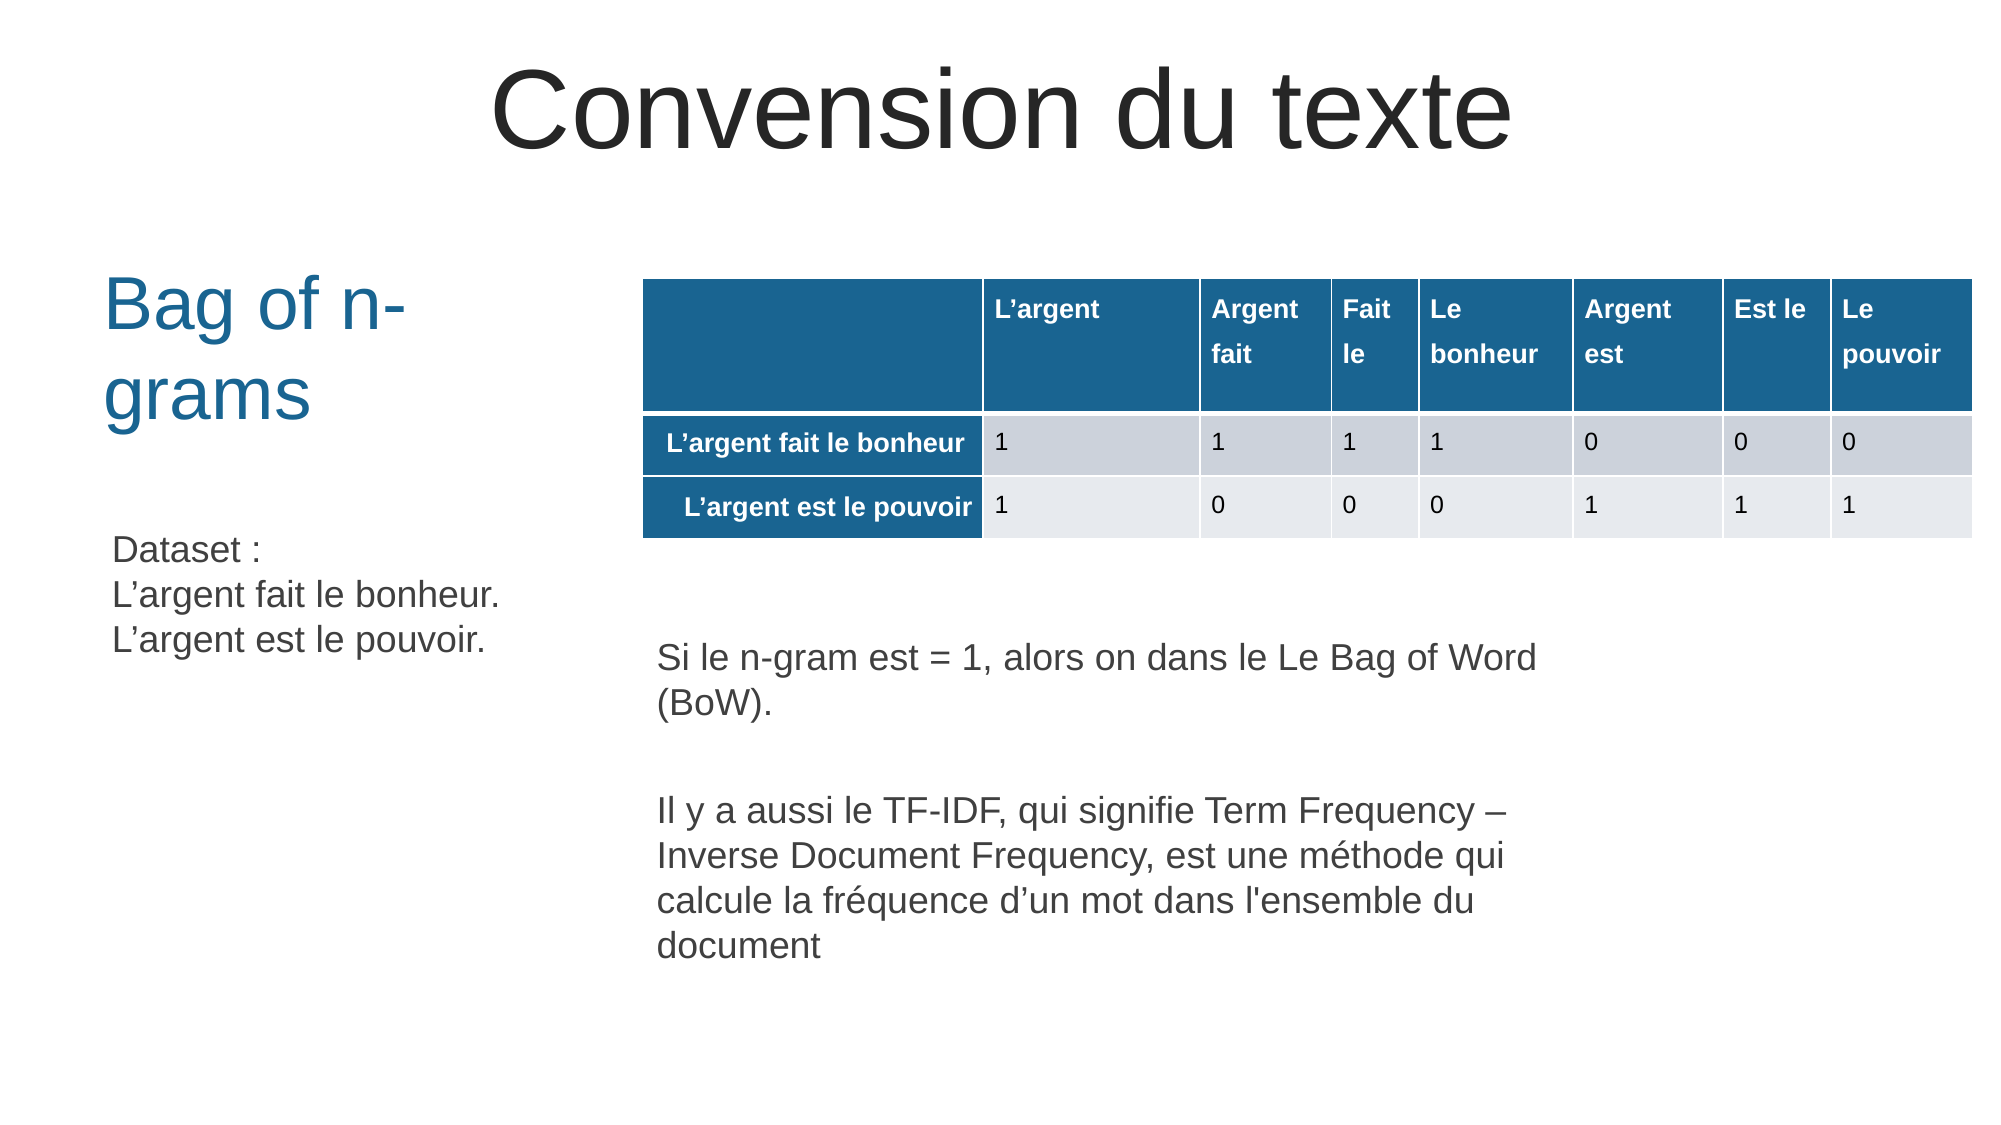

Convension du texte
Bag of n-grams
|  | L’argent | Argent fait | Fait le | Le bonheur | Argent est | Est le | Le pouvoir |
| --- | --- | --- | --- | --- | --- | --- | --- |
| L’argent fait le bonheur | 1 | 1 | 1 | 1 | 0 | 0 | 0 |
| L’argent est le pouvoir | 1 | 0 | 0 | 0 | 1 | 1 | 1 |
Dataset :
L’argent fait le bonheur. L’argent est le pouvoir.
Si le n-gram est = 1, alors on dans le Le Bag of Word (BoW).

Il y a aussi le TF-IDF, qui signifie Term Frequency – Inverse Document Frequency, est une méthode qui calcule la fréquence d’un mot dans l'ensemble du document